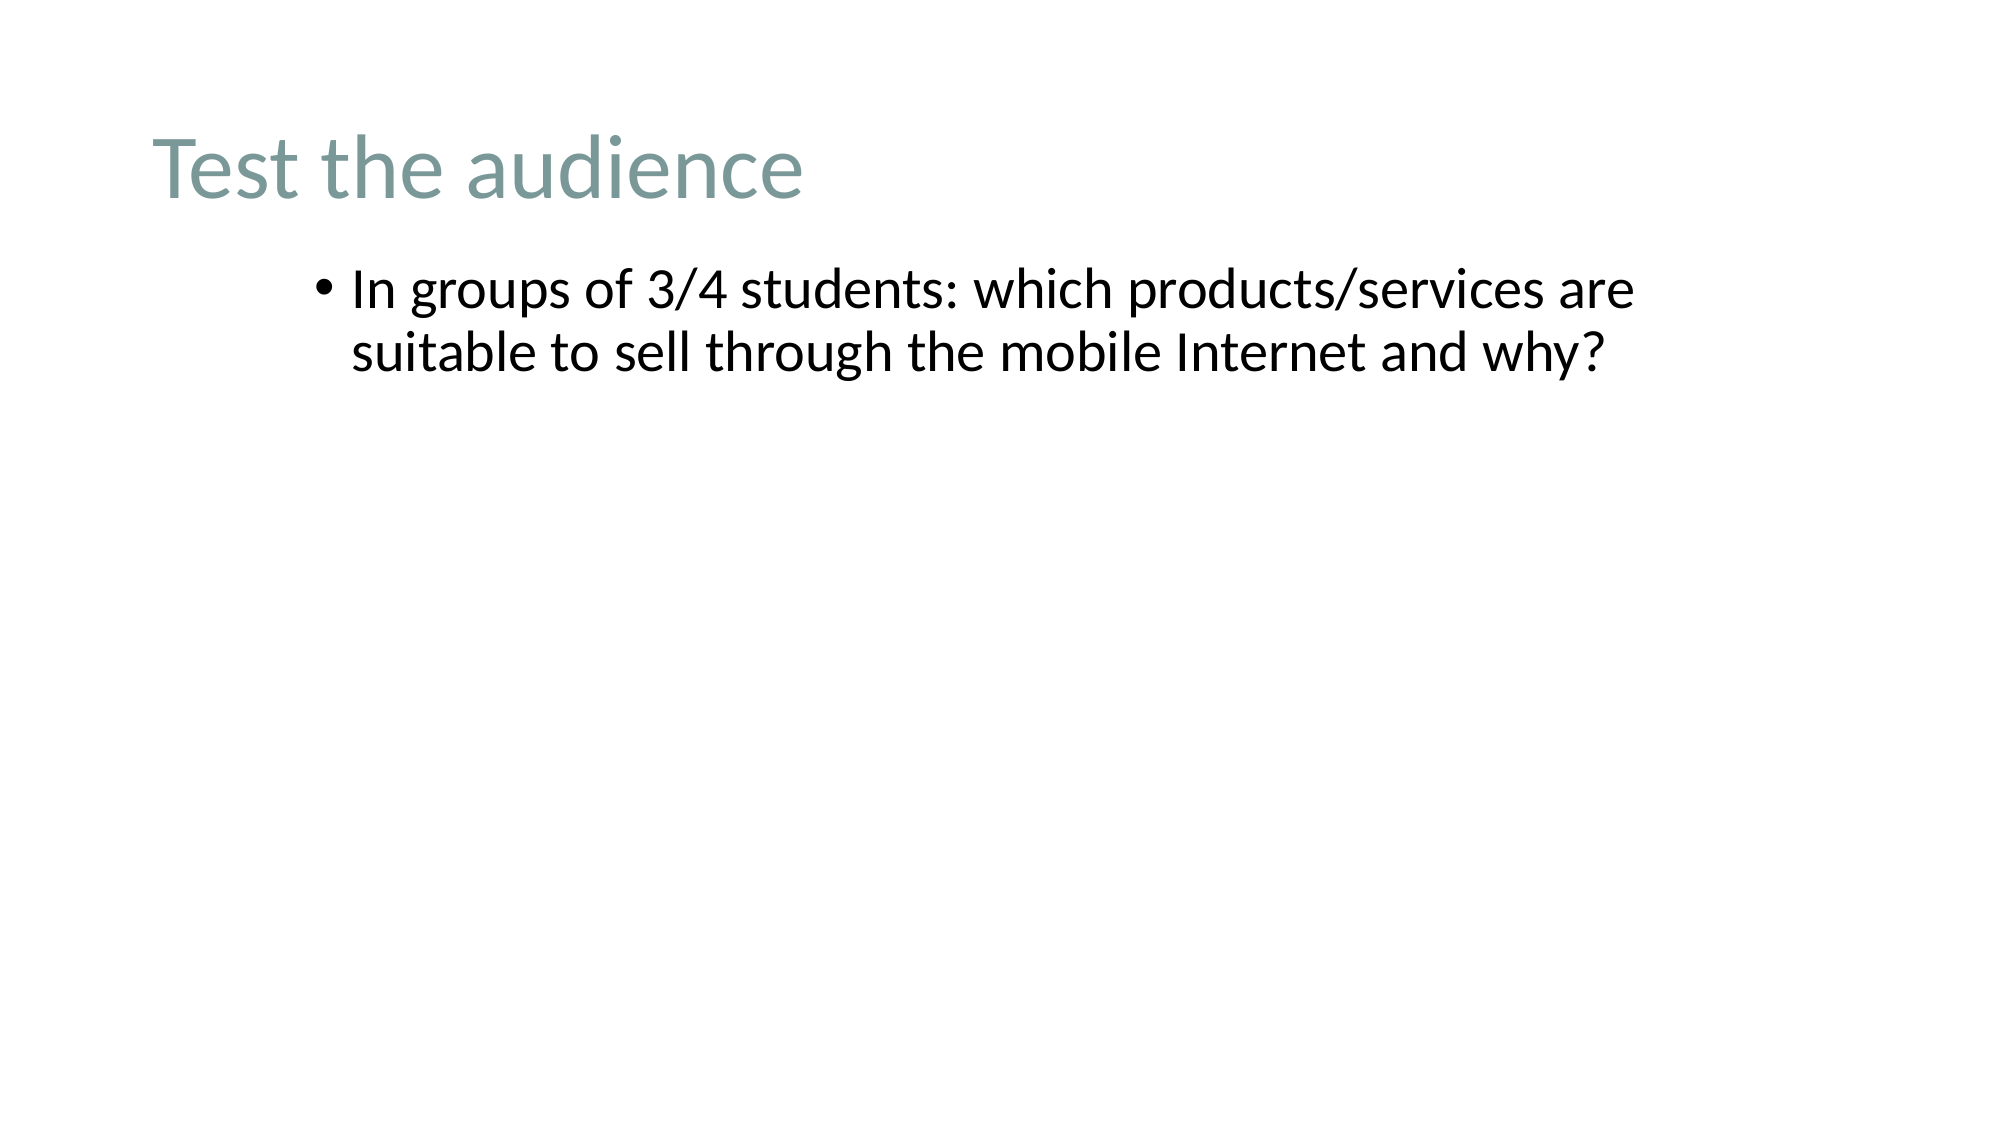

# Test the audience
In groups of 3/4 students: which products/services are suitable to sell through the mobile Internet and why?